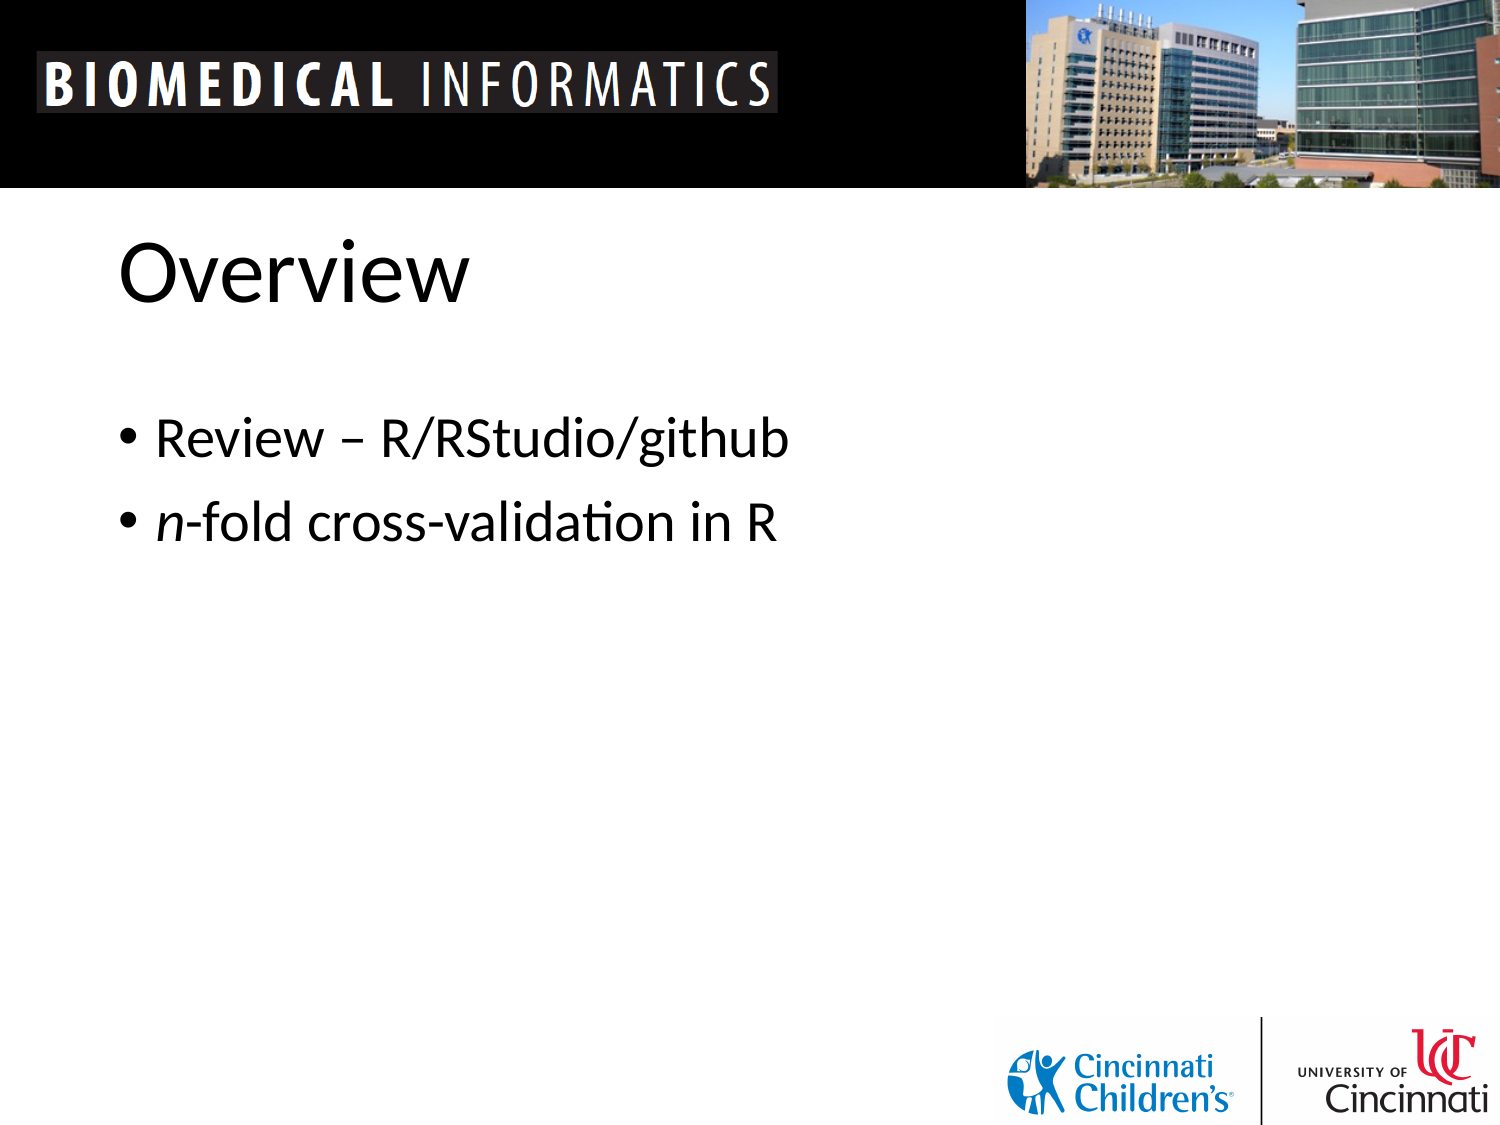

# Overview
Review – R/RStudio/github
n-fold cross-validation in R